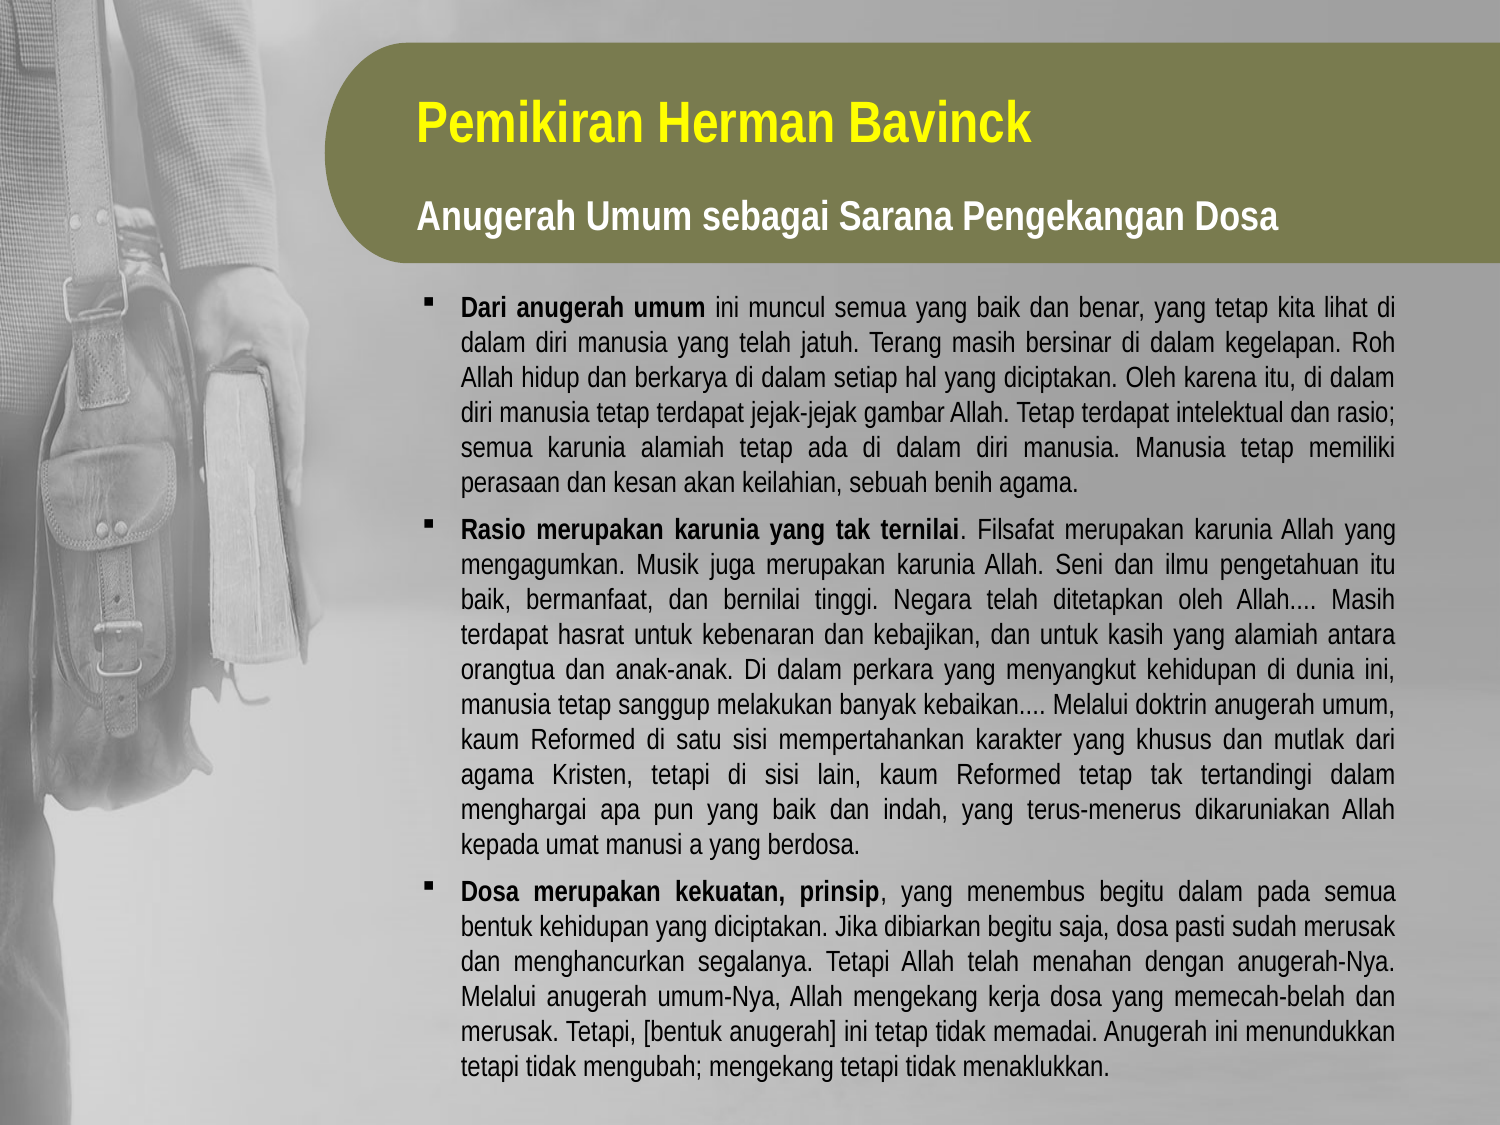

Pemikiran Herman Bavinck
Anugerah Umum sebagai Sarana Pengekangan Dosa
Dari anugerah umum ini muncul semua yang baik dan benar, yang tetap kita lihat di dalam diri manusia yang telah jatuh. Terang masih bersinar di dalam kegelapan. Roh Allah hidup dan berkarya di dalam setiap hal yang diciptakan. Oleh karena itu, di dalam diri manusia tetap terdapat jejak-jejak gambar Allah. Tetap terdapat intelektual dan rasio; semua karunia alamiah tetap ada di dalam diri manusia. Manusia tetap memiliki perasaan dan kesan akan keilahian, sebuah benih agama.
Rasio merupakan karunia yang tak ternilai. Filsafat merupakan karunia Allah yang mengagumkan. Musik juga merupakan karunia Allah. Seni dan ilmu pengetahuan itu baik, bermanfaat, dan bernilai tinggi. Negara telah ditetapkan oleh Allah.... Masih terdapat hasrat untuk kebenaran dan kebajikan, dan untuk kasih yang alamiah antara orangtua dan anak-anak. Di dalam perkara yang menyangkut kehidupan di dunia ini, manusia tetap sanggup melakukan banyak kebaikan.... Melalui doktrin anugerah umum, kaum Reformed di satu sisi mempertahankan karakter yang khusus dan mutlak dari agama Kristen, tetapi di sisi lain, kaum Reformed tetap tak tertandingi dalam menghargai apa pun yang baik dan indah, yang terus-menerus dikaruniakan Allah kepada umat manusi a yang berdosa.
Dosa merupakan kekuatan, prinsip, yang menembus begitu dalam pada semua bentuk kehidupan yang diciptakan. Jika dibiarkan begitu saja, dosa pasti sudah merusak dan menghancurkan segalanya. Tetapi Allah telah menahan dengan anugerah-Nya. Melalui anugerah umum-Nya, Allah mengekang kerja dosa yang memecah-belah dan merusak. Tetapi, [bentuk anugerah] ini tetap tidak memadai. Anugerah ini menundukkan tetapi tidak mengubah; mengekang tetapi tidak menaklukkan.